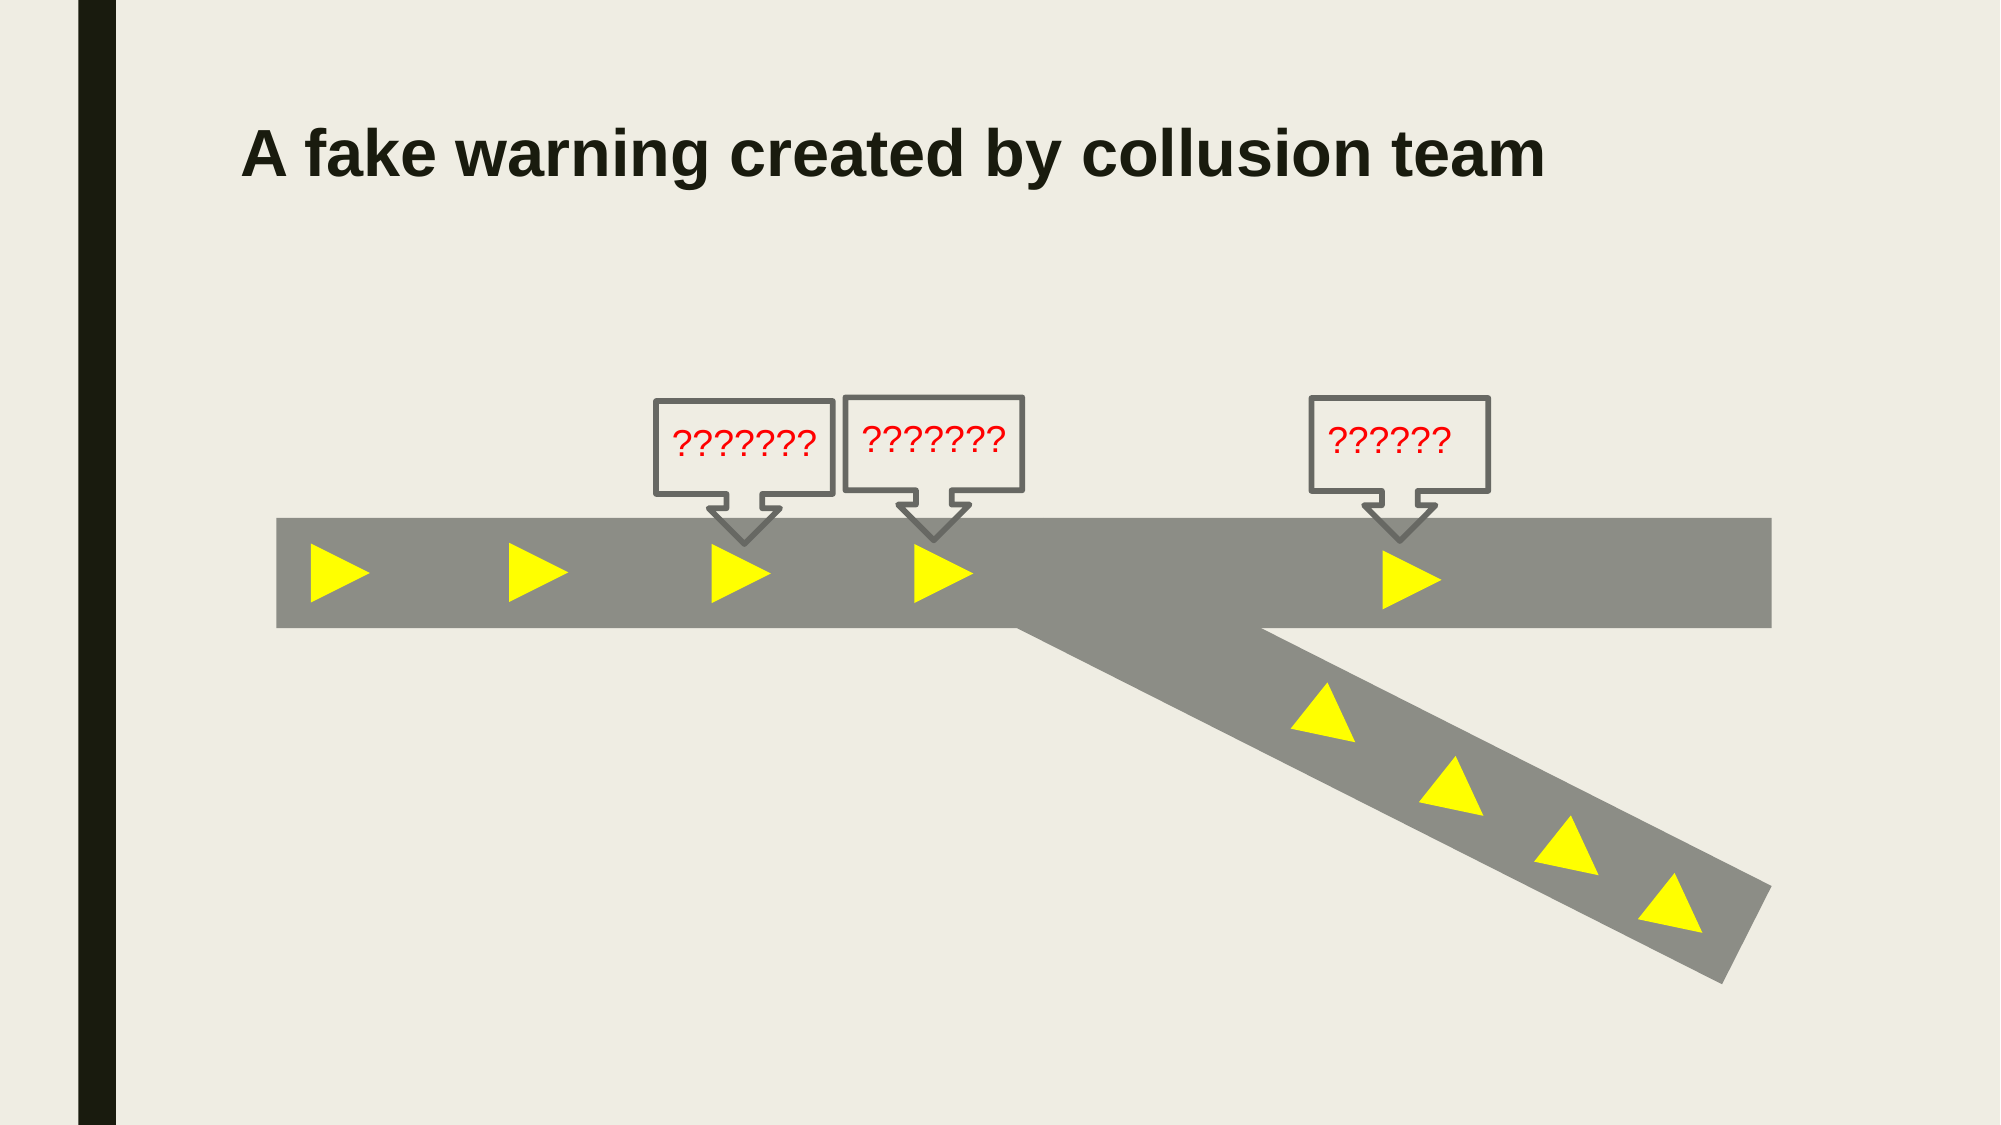

# A fake warning created by collusion team

???????

??????

???????